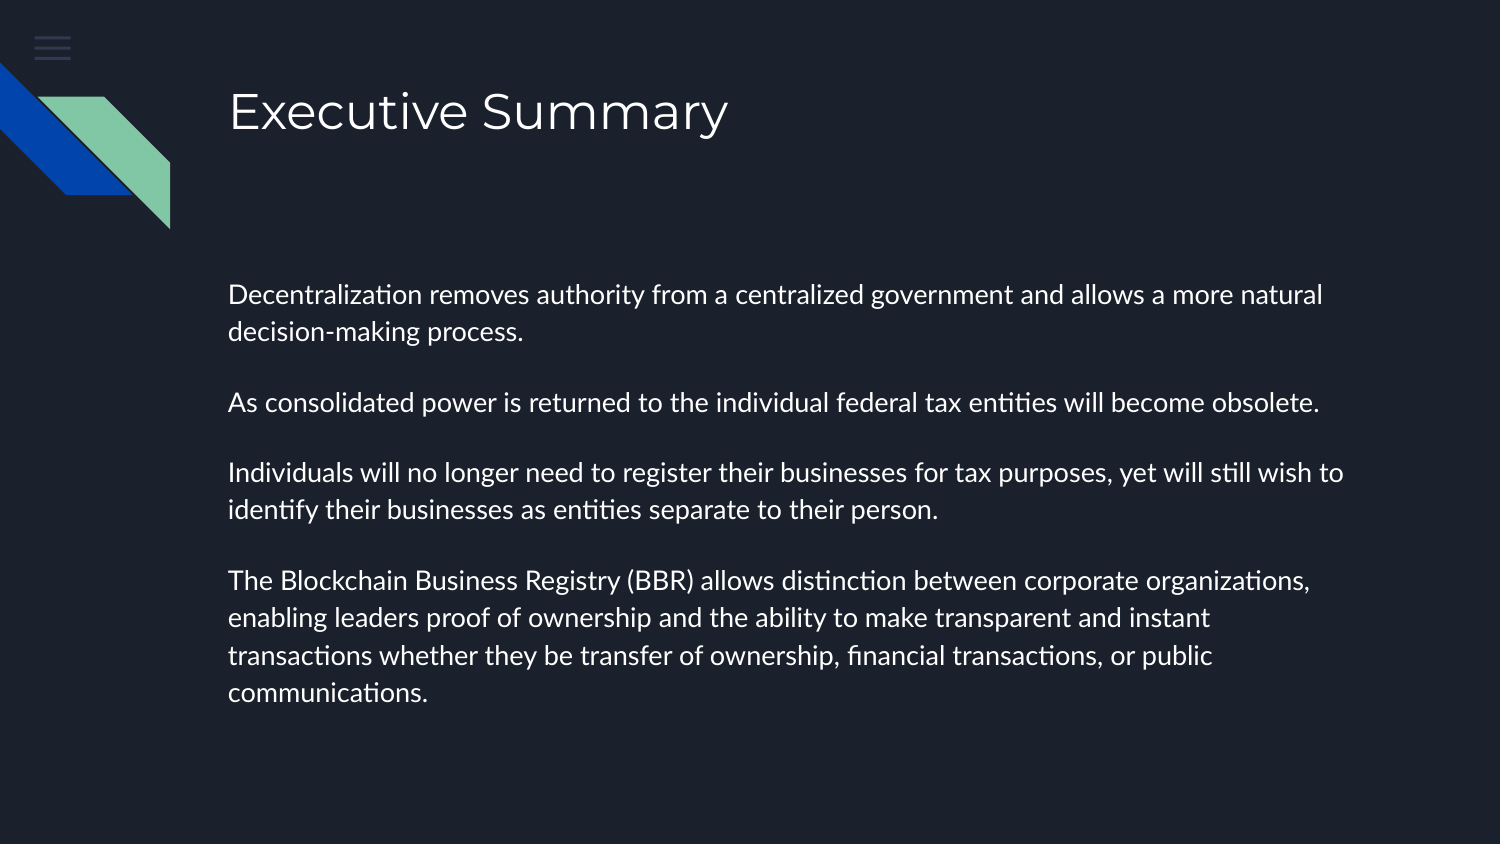

# Executive Summary
Decentralization removes authority from a centralized government and allows a more natural decision-making process.
As consolidated power is returned to the individual federal tax entities will become obsolete.
Individuals will no longer need to register their businesses for tax purposes, yet will still wish to identify their businesses as entities separate to their person.
The Blockchain Business Registry (BBR) allows distinction between corporate organizations, enabling leaders proof of ownership and the ability to make transparent and instant transactions whether they be transfer of ownership, financial transactions, or public communications.